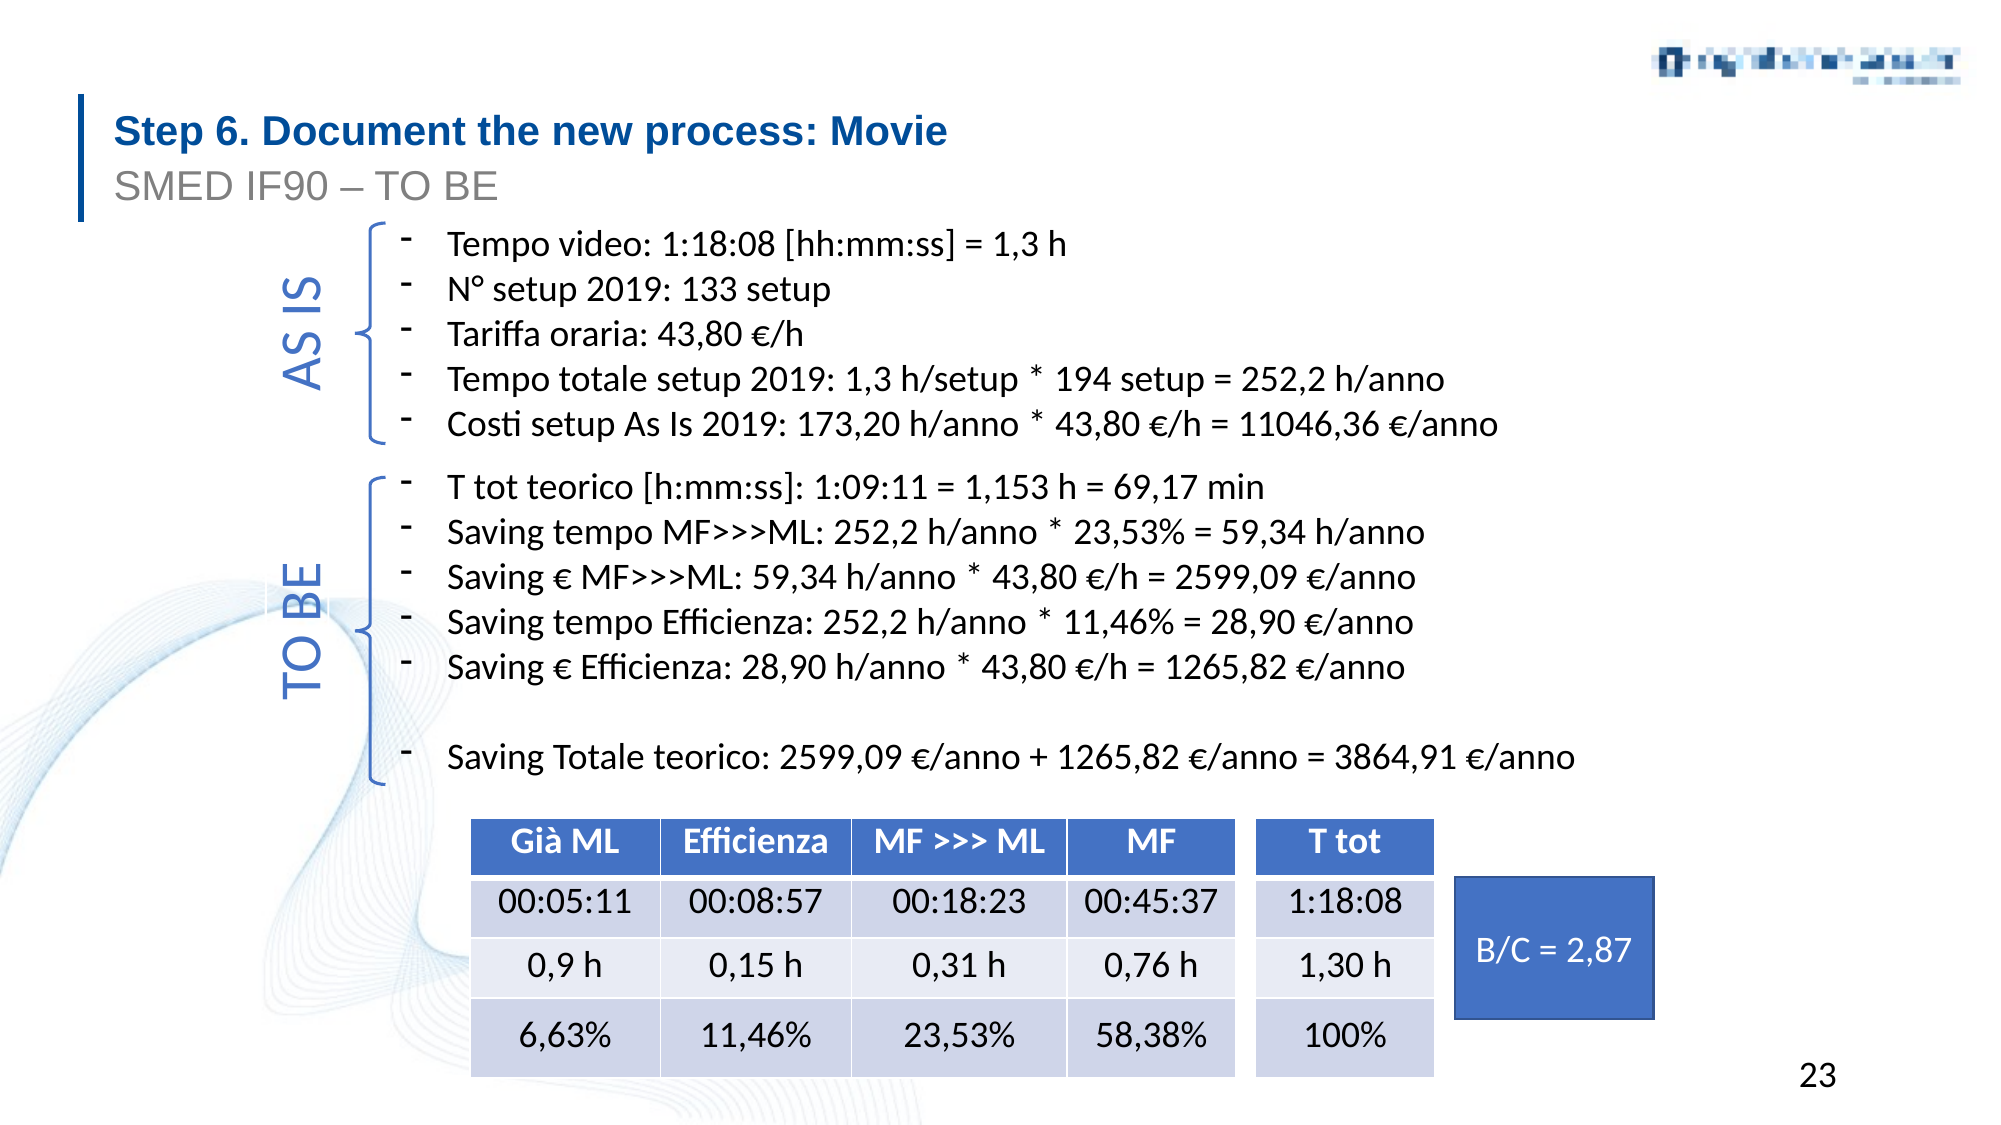

Step 6. Document the new process: Movie
SMED IF90 – TO BE
Tempo video: 1:18:08 [hh:mm:ss] = 1,3 h
N° setup 2019: 133 setup
Tariffa oraria: 43,80 €/h
Tempo totale setup 2019: 1,3 h/setup * 194 setup = 252,2 h/anno
Costi setup As Is 2019: 173,20 h/anno * 43,80 €/h = 11046,36 €/anno

AS IS
T tot teorico [h:mm:ss]: 1:09:11 = 1,153 h = 69,17 min
Saving tempo MF>>>ML: 252,2 h/anno * 23,53% = 59,34 h/anno
Saving € MF>>>ML: 59,34 h/anno * 43,80 €/h = 2599,09 €/anno
Saving tempo Efficienza: 252,2 h/anno * 11,46% = 28,90 €/anno
Saving € Efficienza: 28,90 h/anno * 43,80 €/h = 1265,82 €/anno

Saving Totale teorico: 2599,09 €/anno + 1265,82 €/anno = 3864,91 €/anno

TO BE
| Già ML | Efficienza | MF >>> ML | MF |
| --- | --- | --- | --- |
| 00:05:11 | 00:08:57 | 00:18:23 | 00:45:37 |
| 0,9 h | 0,15 h | 0,31 h | 0,76 h |
| 6,63% | 11,46% | 23,53% | 58,38% |
| T tot |
| --- |
| 1:18:08 |
| 1,30 h |
| 100% |
B/C = 2,87
23